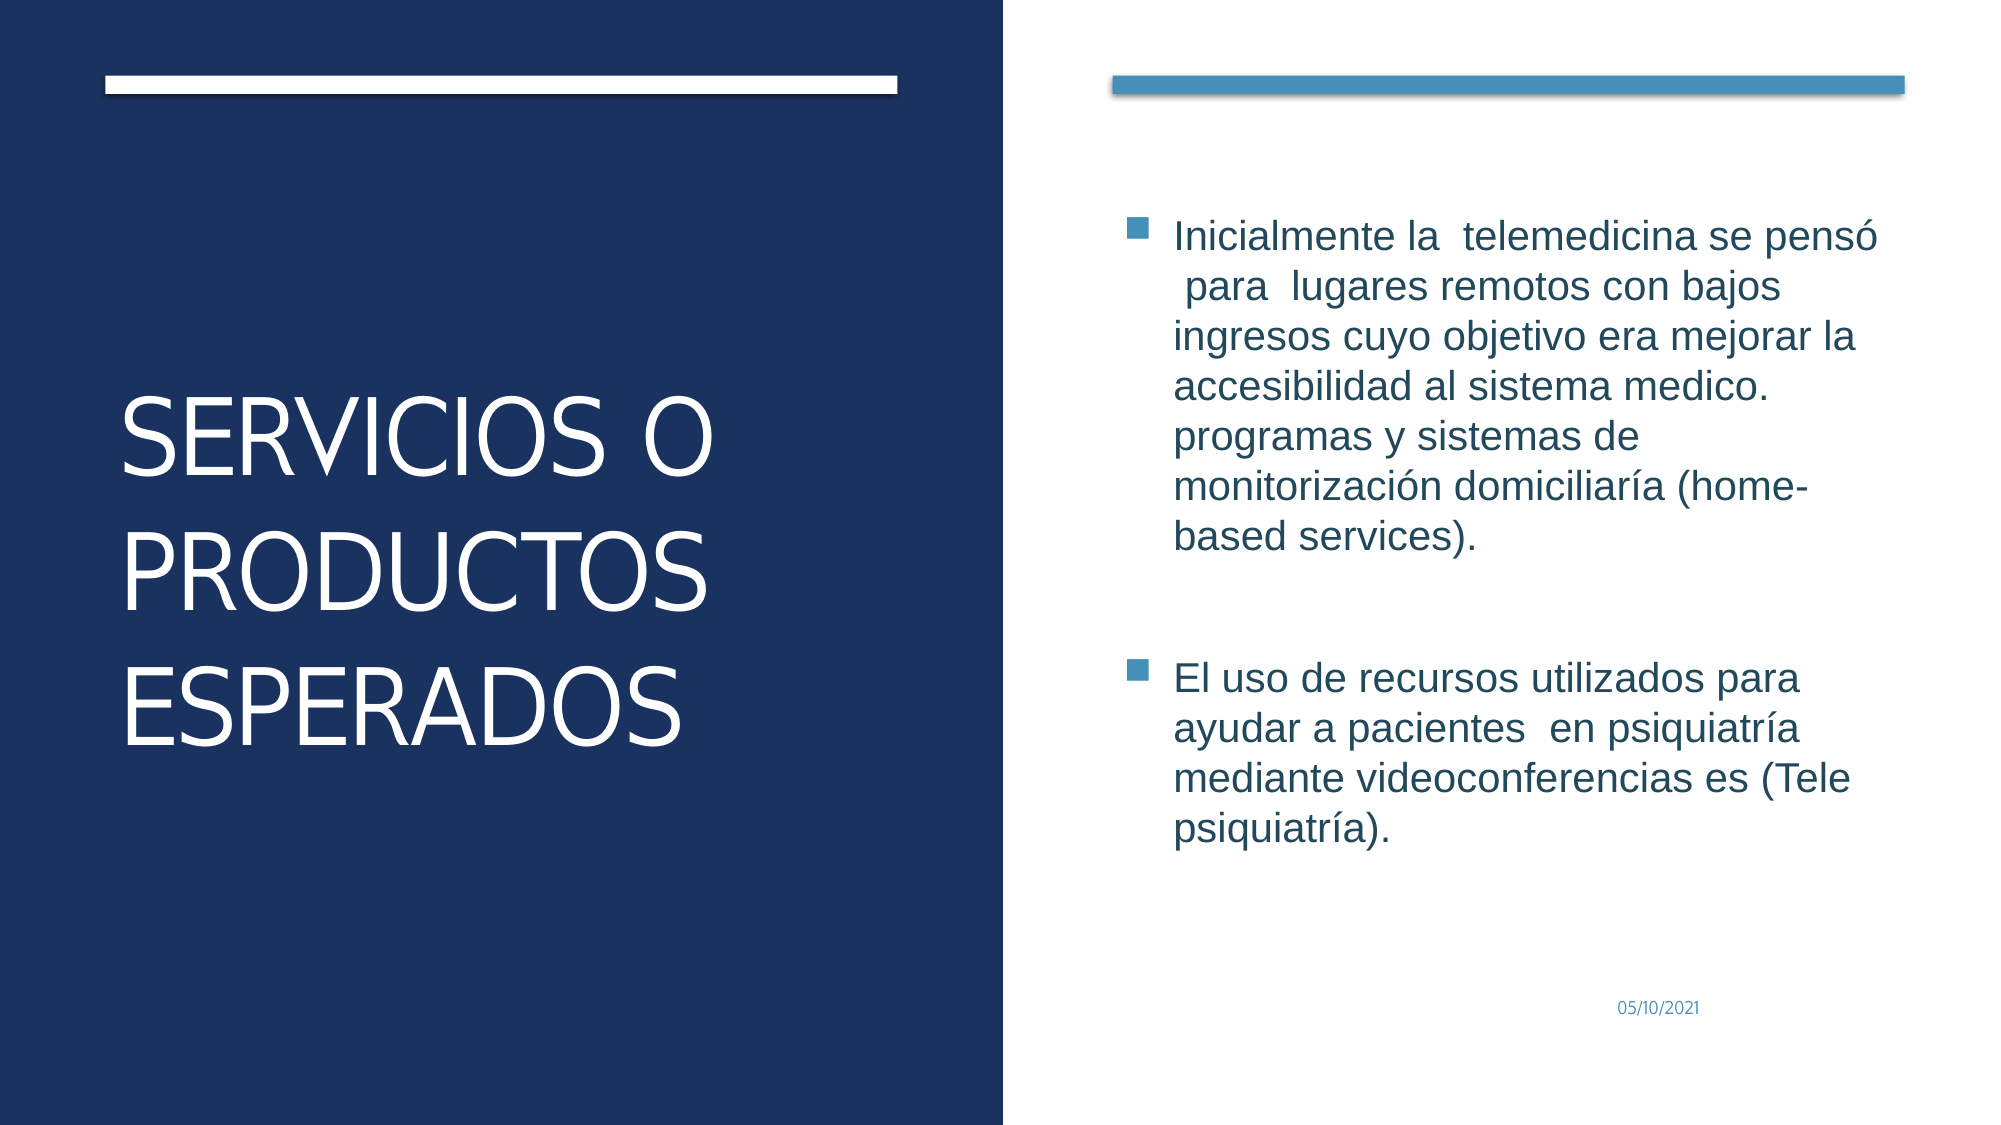

# SERVICIOS O PRODUCTOS ESPERADOS
Inicialmente la  telemedicina se pensó  para  lugares remotos con bajos ingresos cuyo objetivo era mejorar la accesibilidad al sistema medico. programas y sistemas de monitorización domiciliaría (home-based services).

El uso de recursos utilizados para ayudar a pacientes  en psiquiatría mediante videoconferencias es (Tele psiquiatría).

05/10/2021